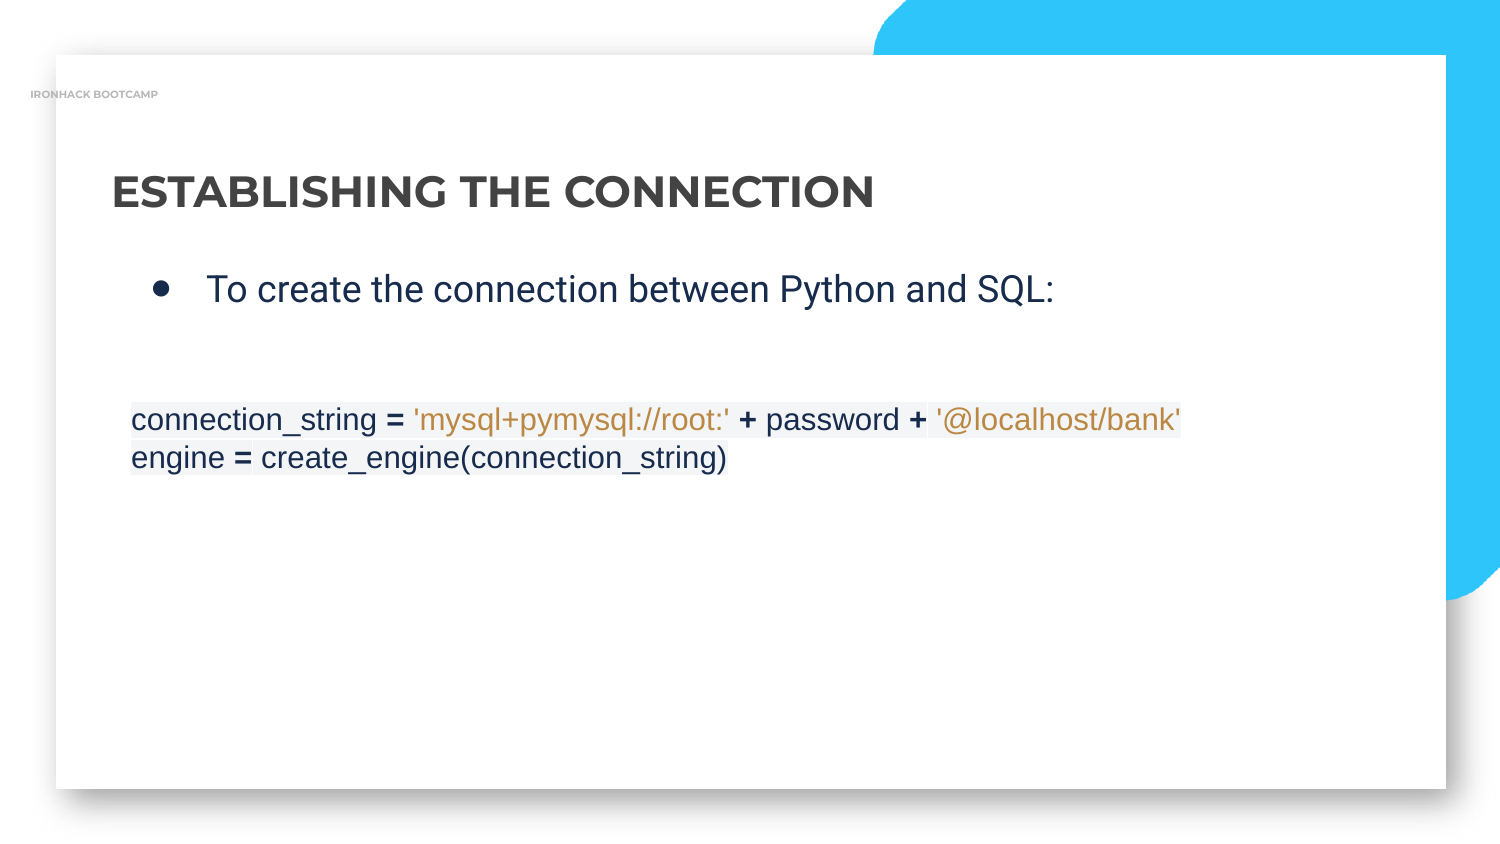

IRONHACK BOOTCAMP
ESTABLISHING THE CONNECTION
To create the connection between Python and SQL:

connection_string = 'mysql+pymysql://root:' + password + '@localhost/bank'
engine = create_engine(connection_string)